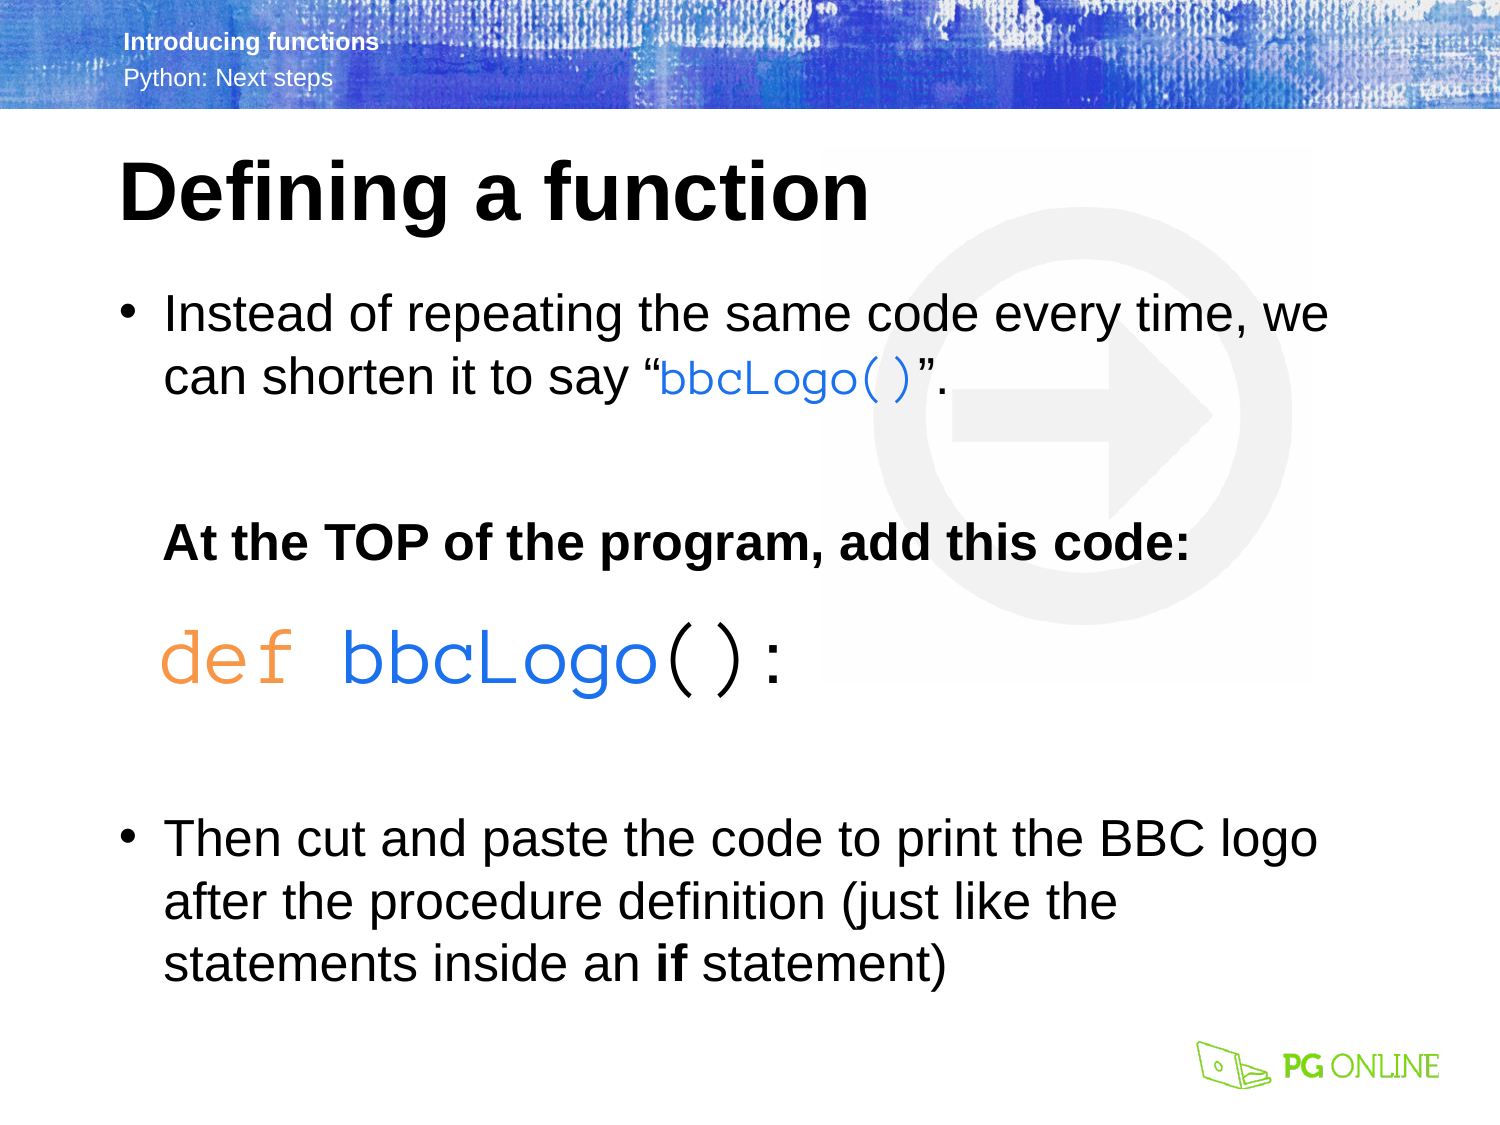

Defining a function
Instead of repeating the same code every time, we can shorten it to say “bbcLogo()”.
At the TOP of the program, add this code:
def bbcLogo():
Then cut and paste the code to print the BBC logo after the procedure definition (just like the statements inside an if statement)